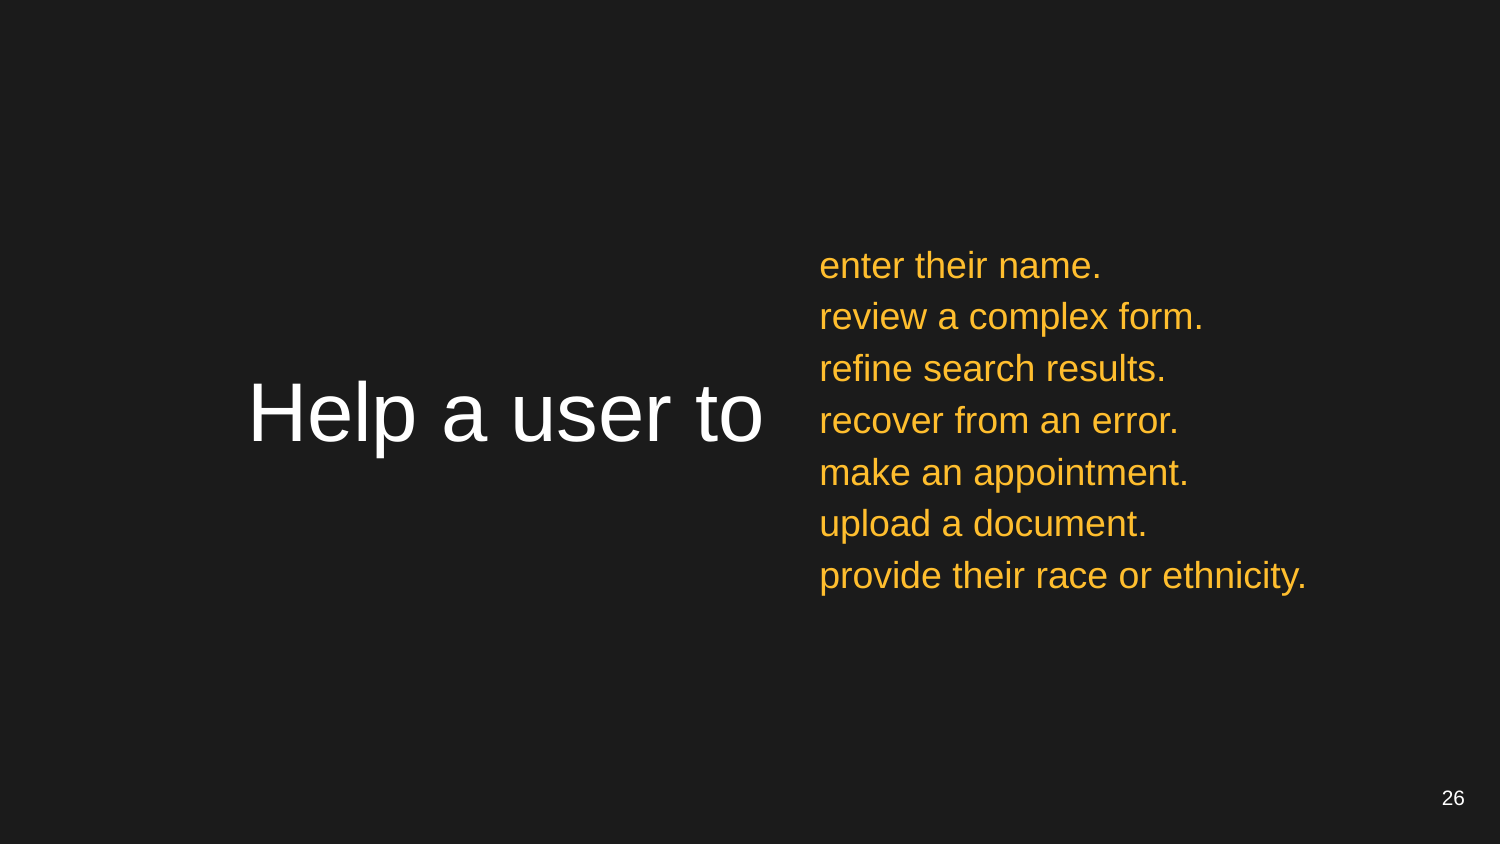

enter their name.
review a complex form.
refine search results.
recover from an error.
make an appointment.
upload a document.
provide their race or ethnicity.
# Help a user to
26